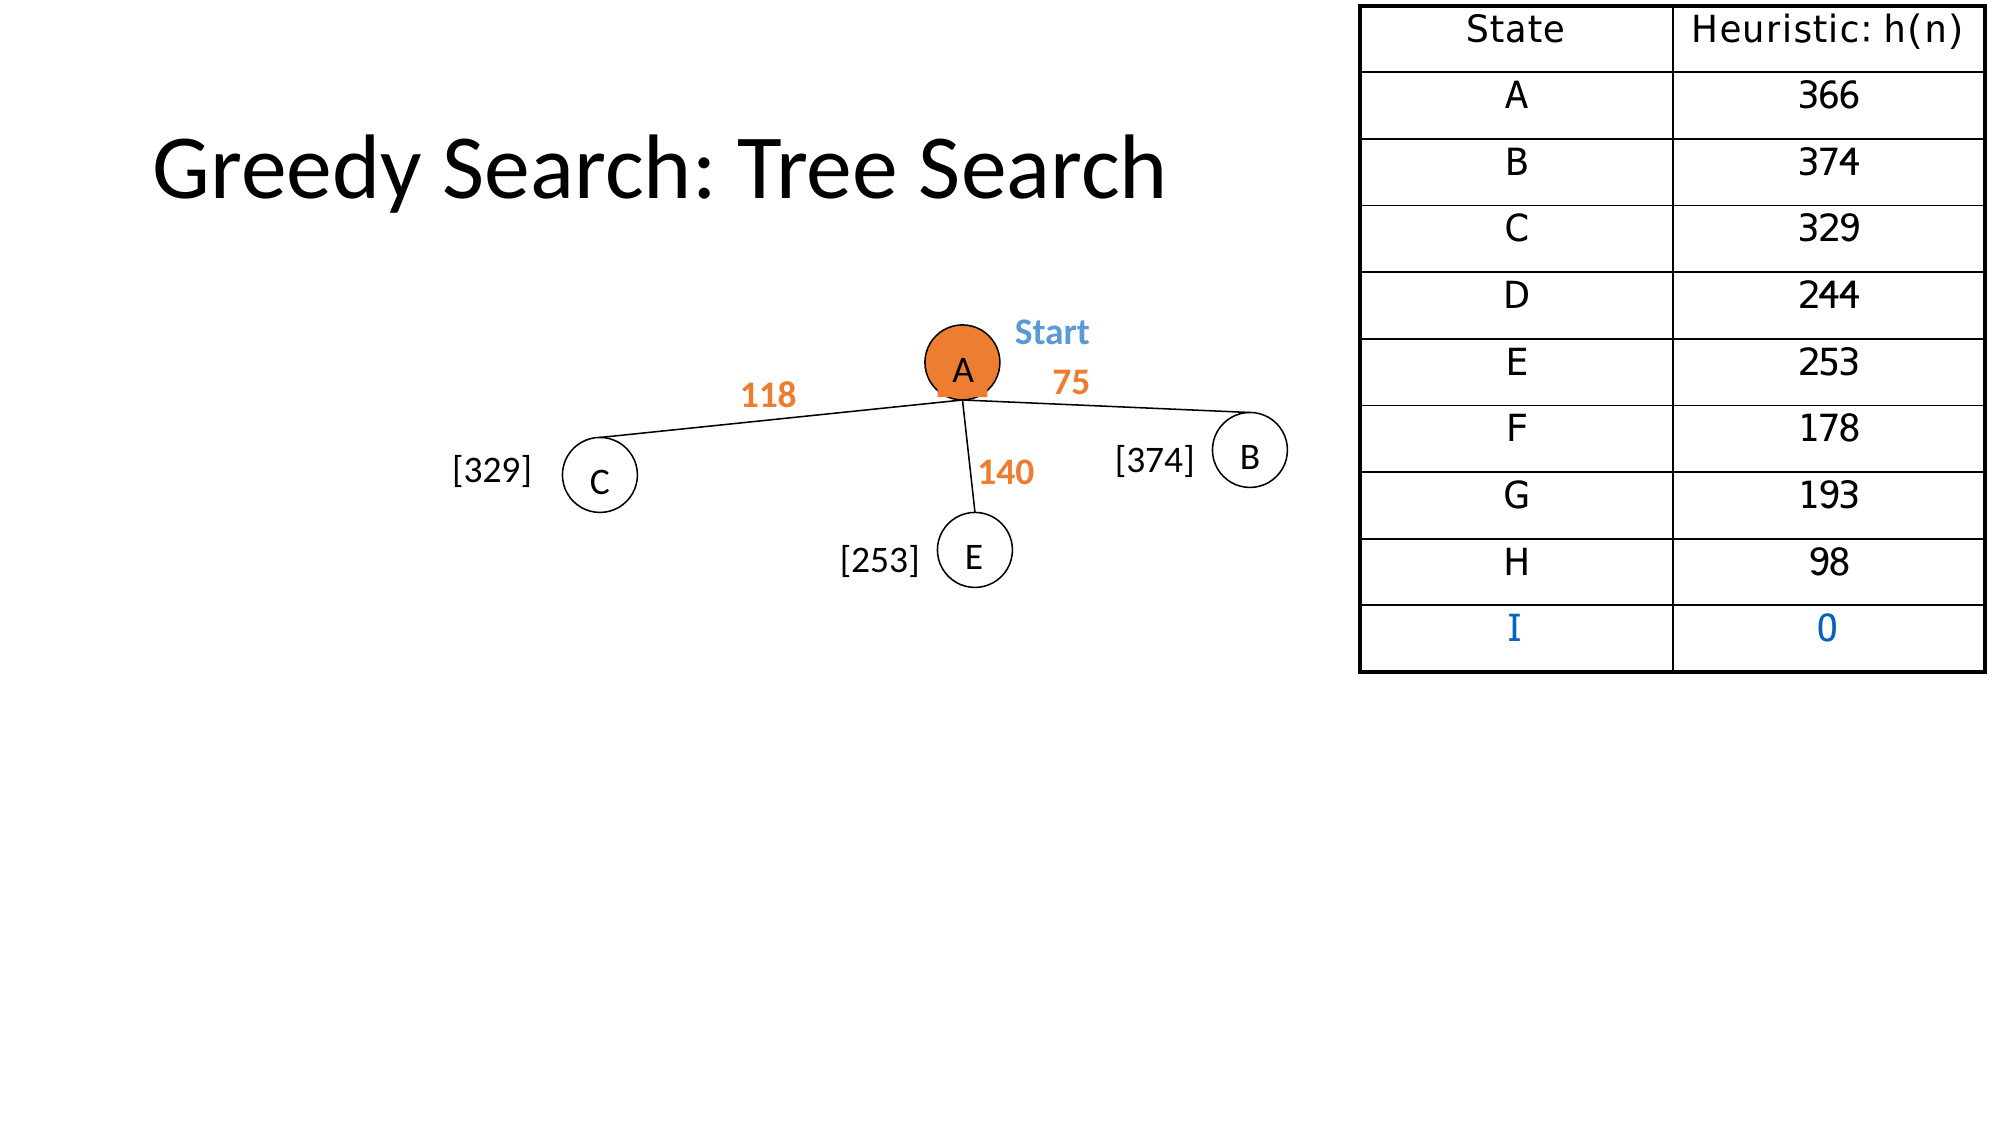

| State | Heuristic: h(n) |
| --- | --- |
| A | 366 |
| B | 374 |
| C | 329 |
| D | 244 |
| E | 253 |
| F | 178 |
| G | 193 |
| H | 98 |
| I | 0 |
# Greedy Search: Tree Search
Start

A
75
118

B
[374]

C
[329]
140

E
[253]